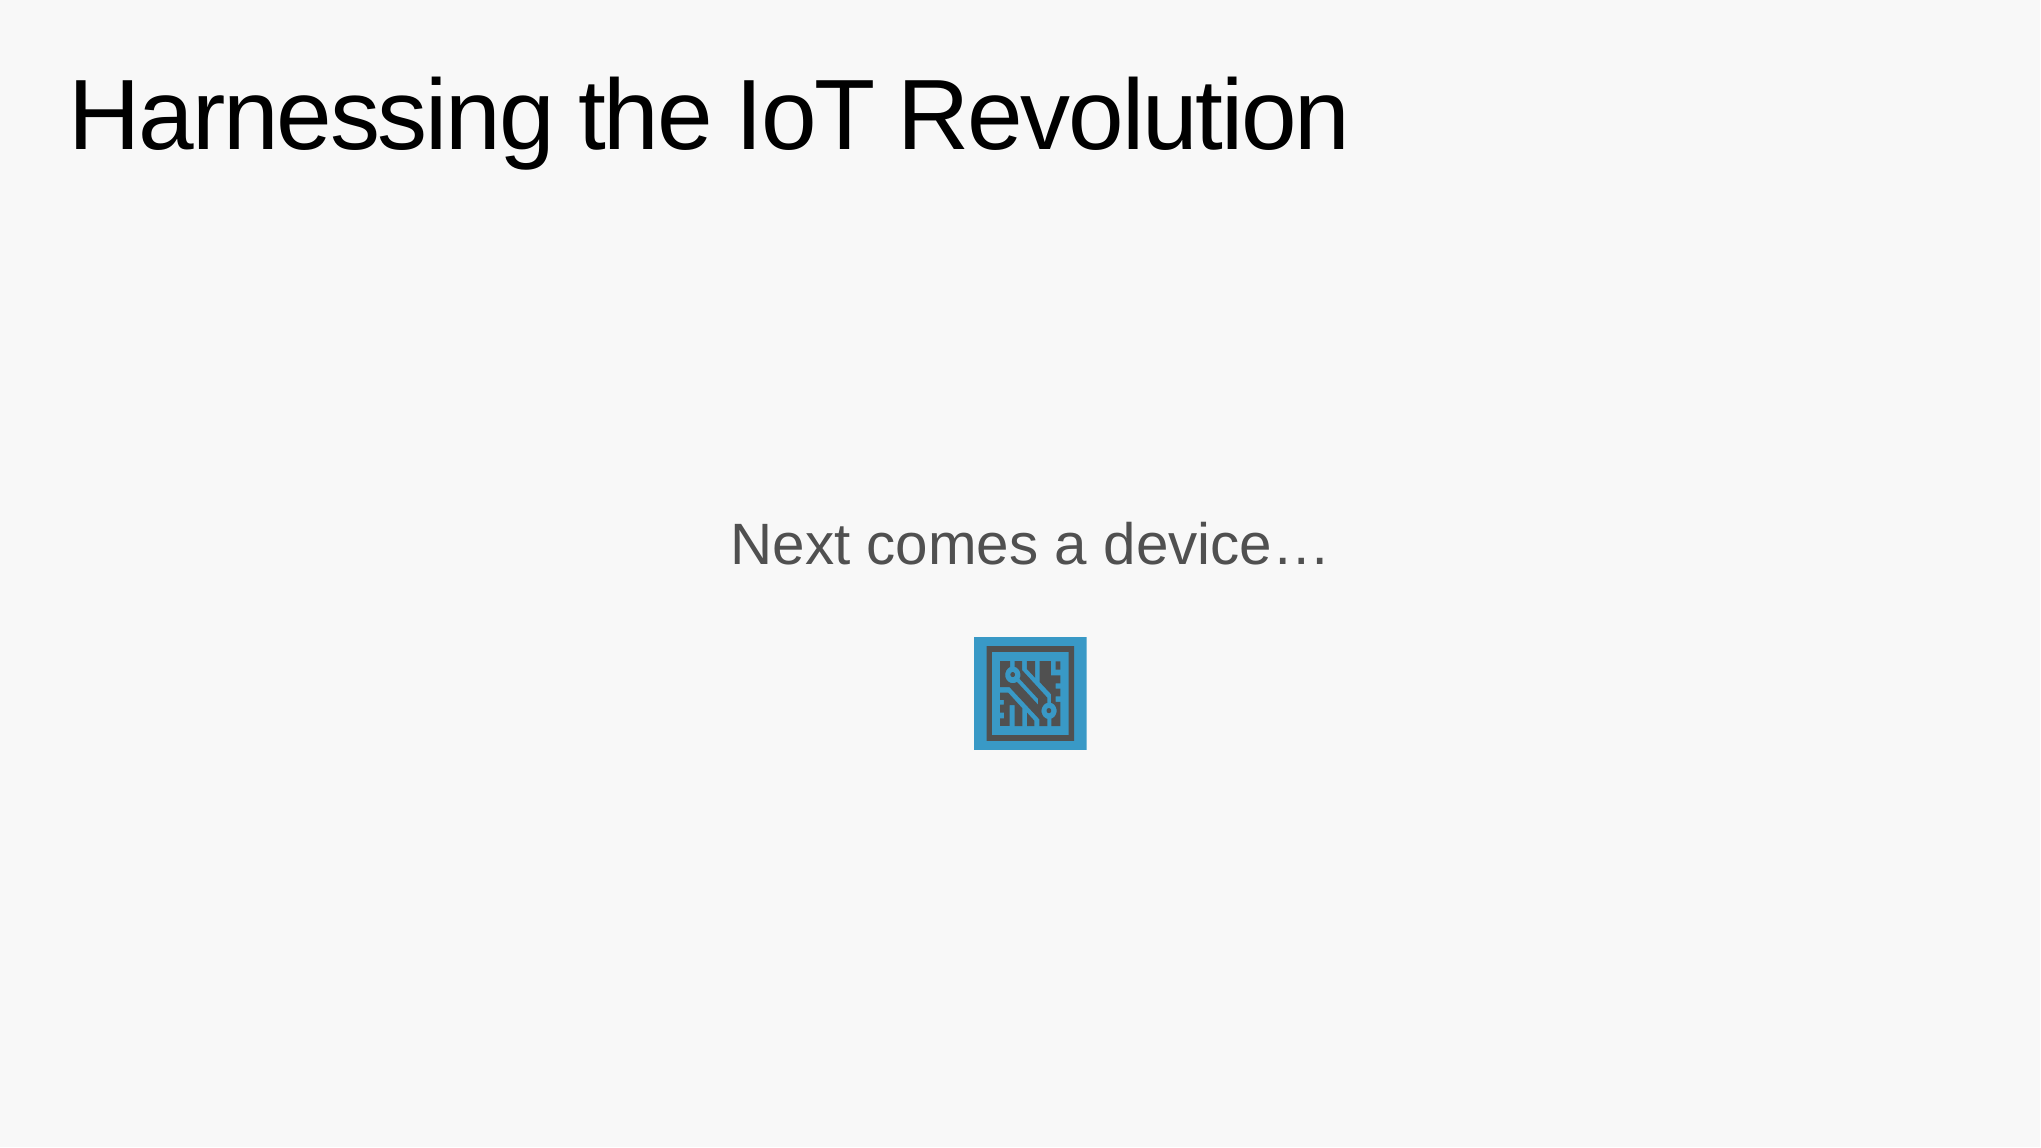

# Harnessing the IoT Revolution
Next comes a device…